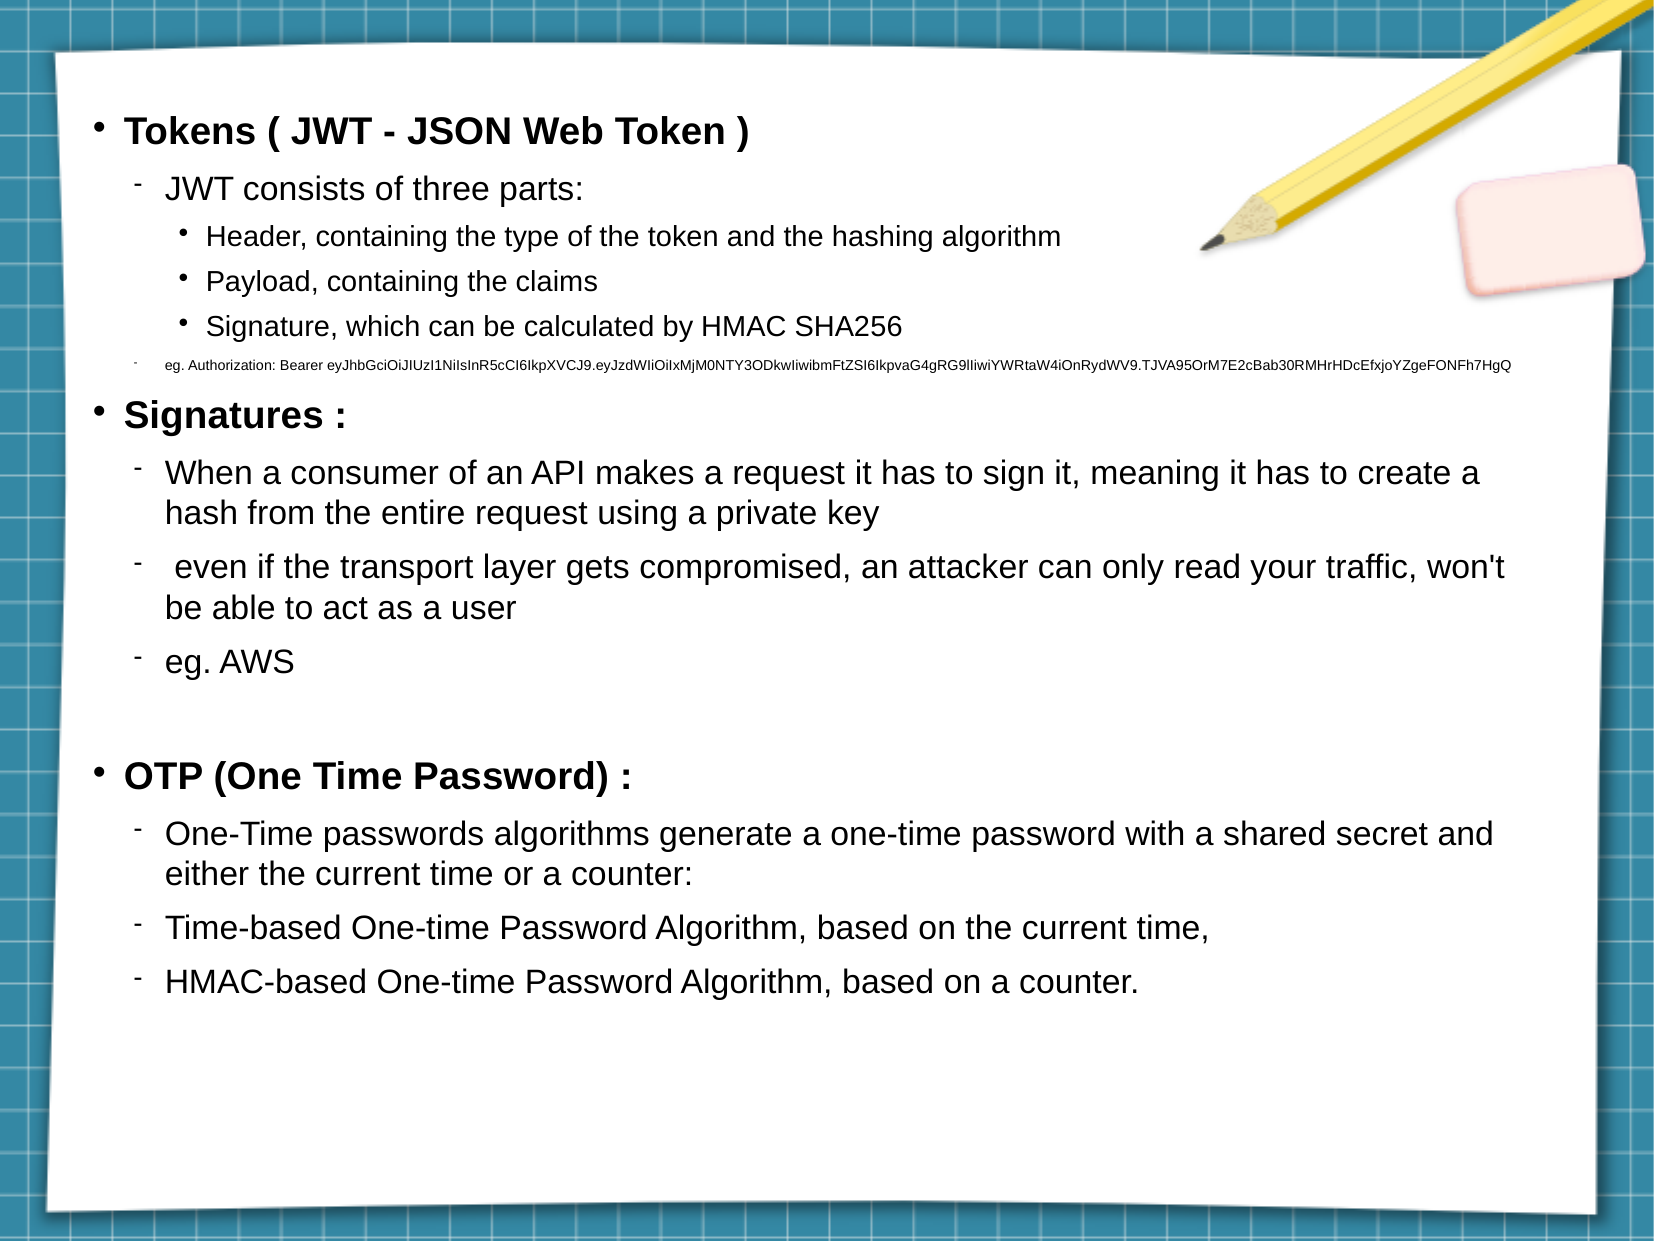

Tokens ( JWT - JSON Web Token )
JWT consists of three parts:
Header, containing the type of the token and the hashing algorithm
Payload, containing the claims
Signature, which can be calculated by HMAC SHA256
eg. Authorization: Bearer eyJhbGciOiJIUzI1NiIsInR5cCI6IkpXVCJ9.eyJzdWIiOiIxMjM0NTY3ODkwIiwibmFtZSI6IkpvaG4gRG9lIiwiYWRtaW4iOnRydWV9.TJVA95OrM7E2cBab30RMHrHDcEfxjoYZgeFONFh7HgQ
Signatures :
When a consumer of an API makes a request it has to sign it, meaning it has to create a hash from the entire request using a private key
 even if the transport layer gets compromised, an attacker can only read your traffic, won't be able to act as a user
eg. AWS

OTP (One Time Password) :
One-Time passwords algorithms generate a one-time password with a shared secret and either the current time or a counter:
Time-based One-time Password Algorithm, based on the current time,
HMAC-based One-time Password Algorithm, based on a counter.